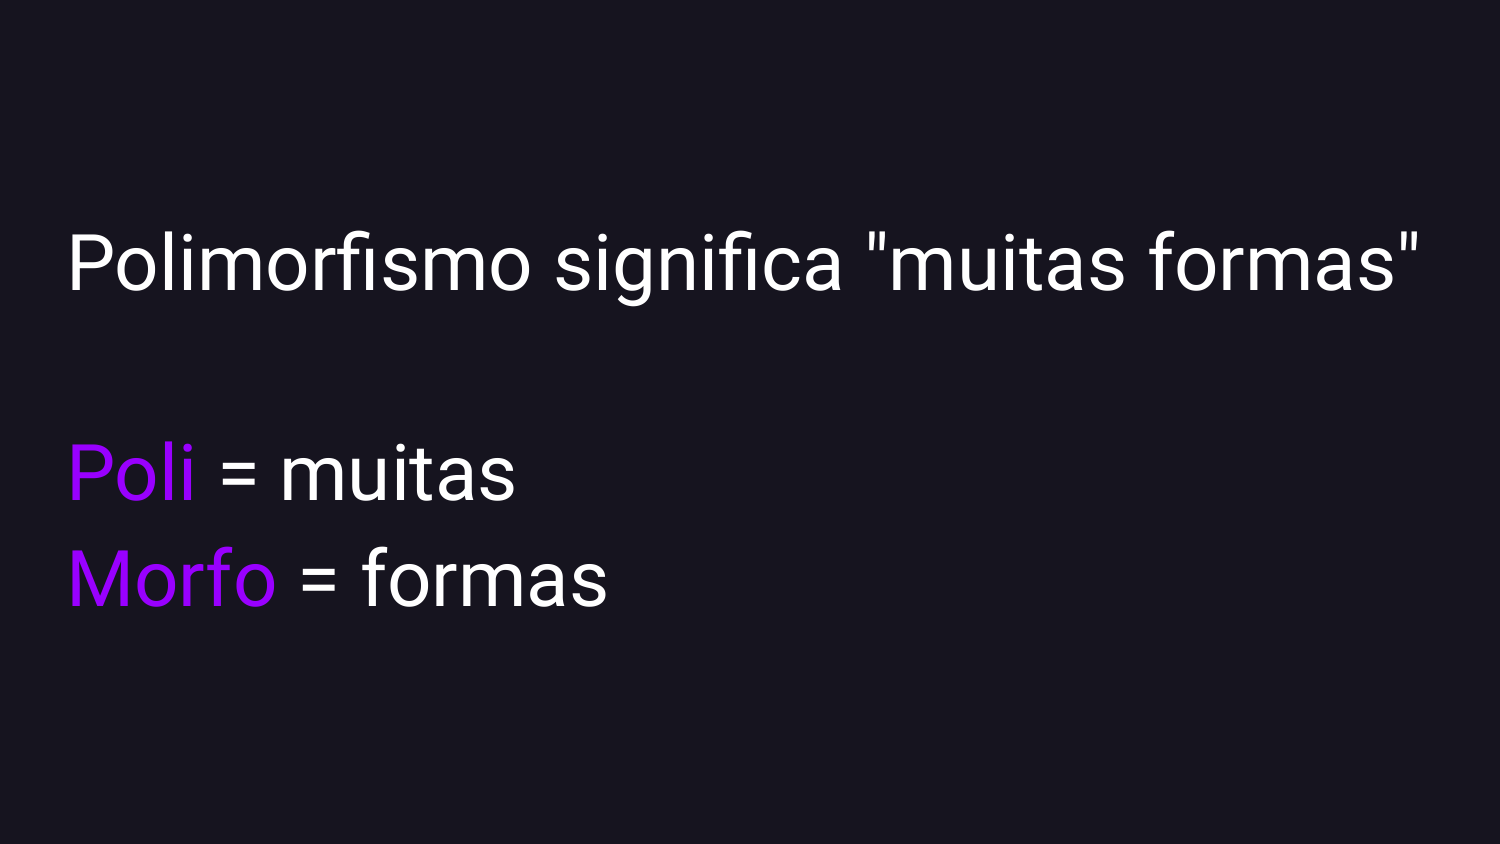

Polimorfismo significa "muitas formas"

Poli = muitas
Morfo = formas